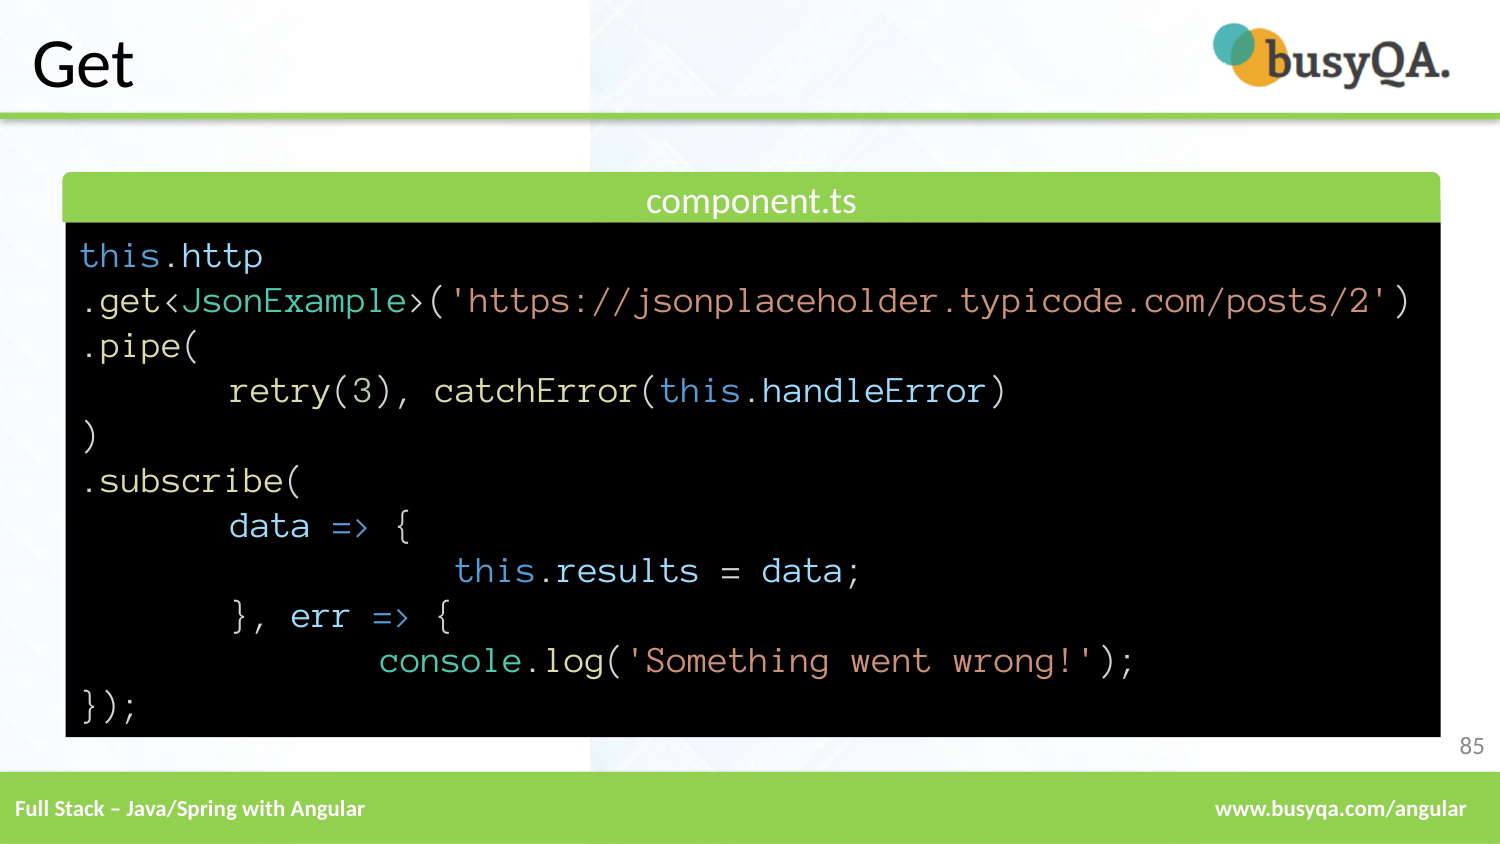

# Get
component.ts
this.http
.get<JsonExample>('https://jsonplaceholder.typicode.com/posts/2')
.pipe(
	retry(3), catchError(this.handleError)
)
.subscribe(
	data => {
		this.results = data;
	}, err => {
		console.log('Something went wrong!');
});